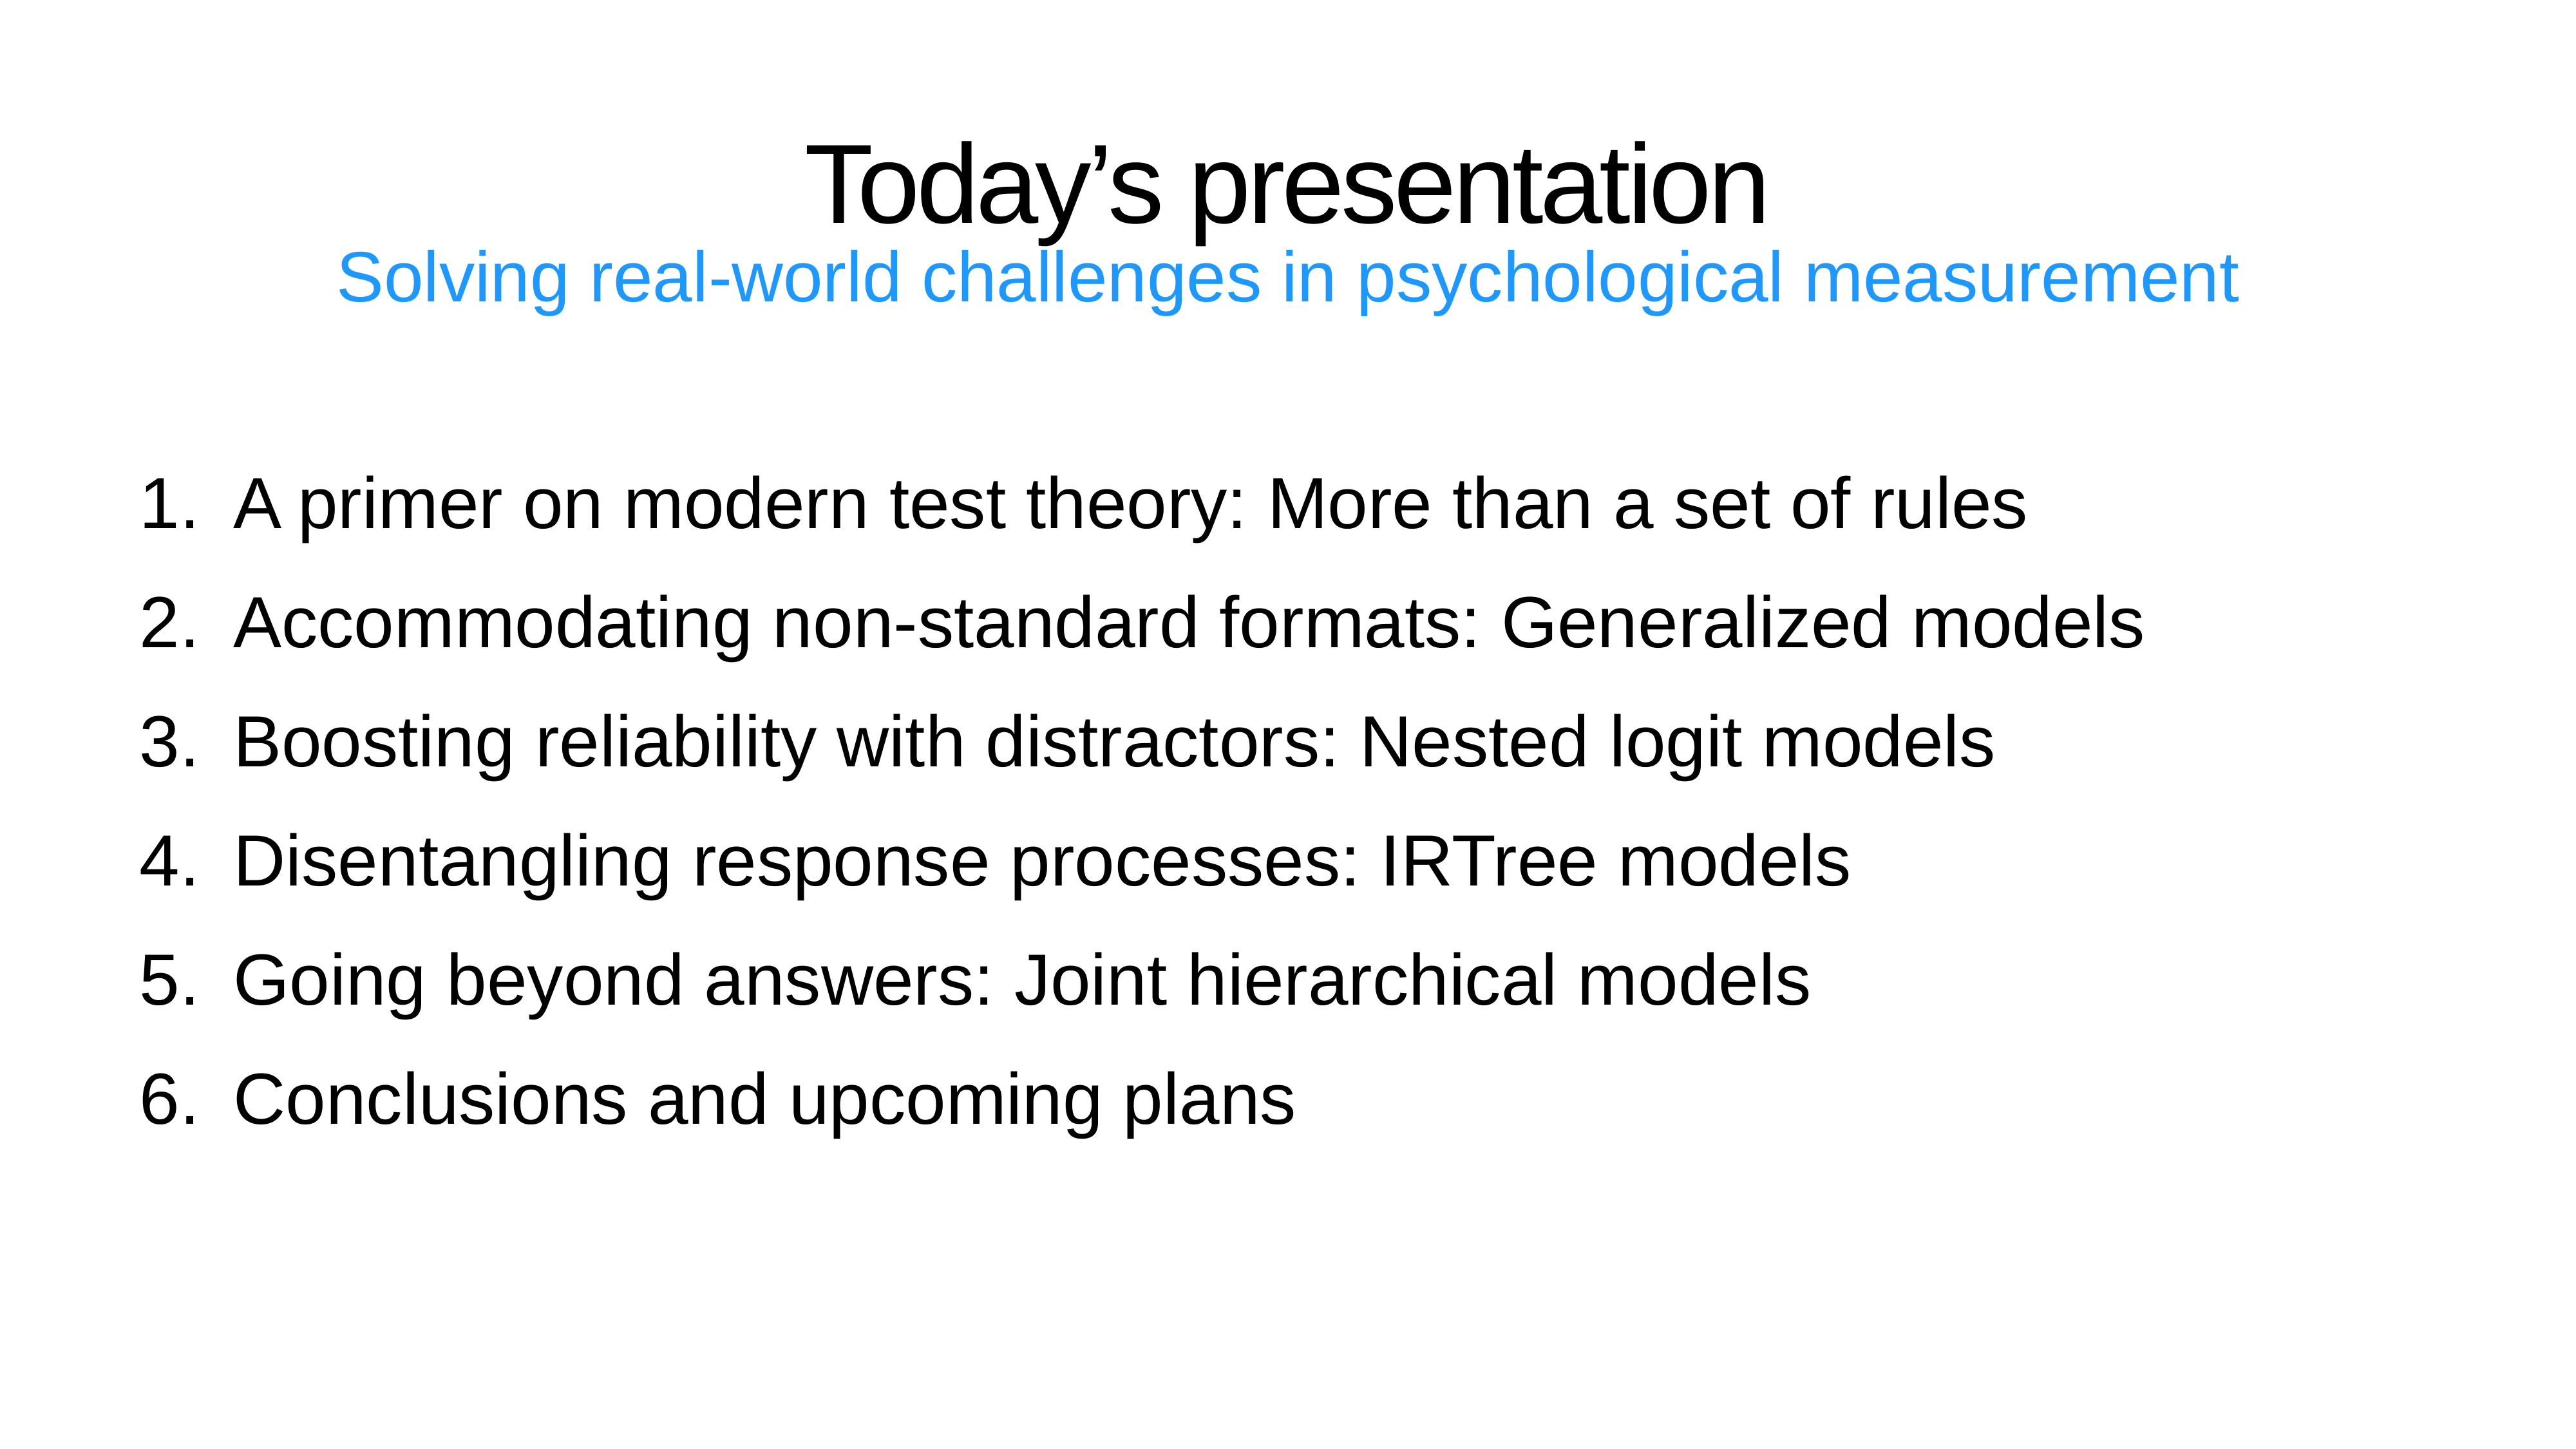

# Today’s presentation
Solving real-world challenges in psychological measurement
A primer on modern test theory: More than a set of rules
Accommodating non-standard formats: Generalized models
Boosting reliability with distractors: Nested logit models
Disentangling response processes: IRTree models
Going beyond answers: Joint hierarchical models
Conclusions and upcoming plans